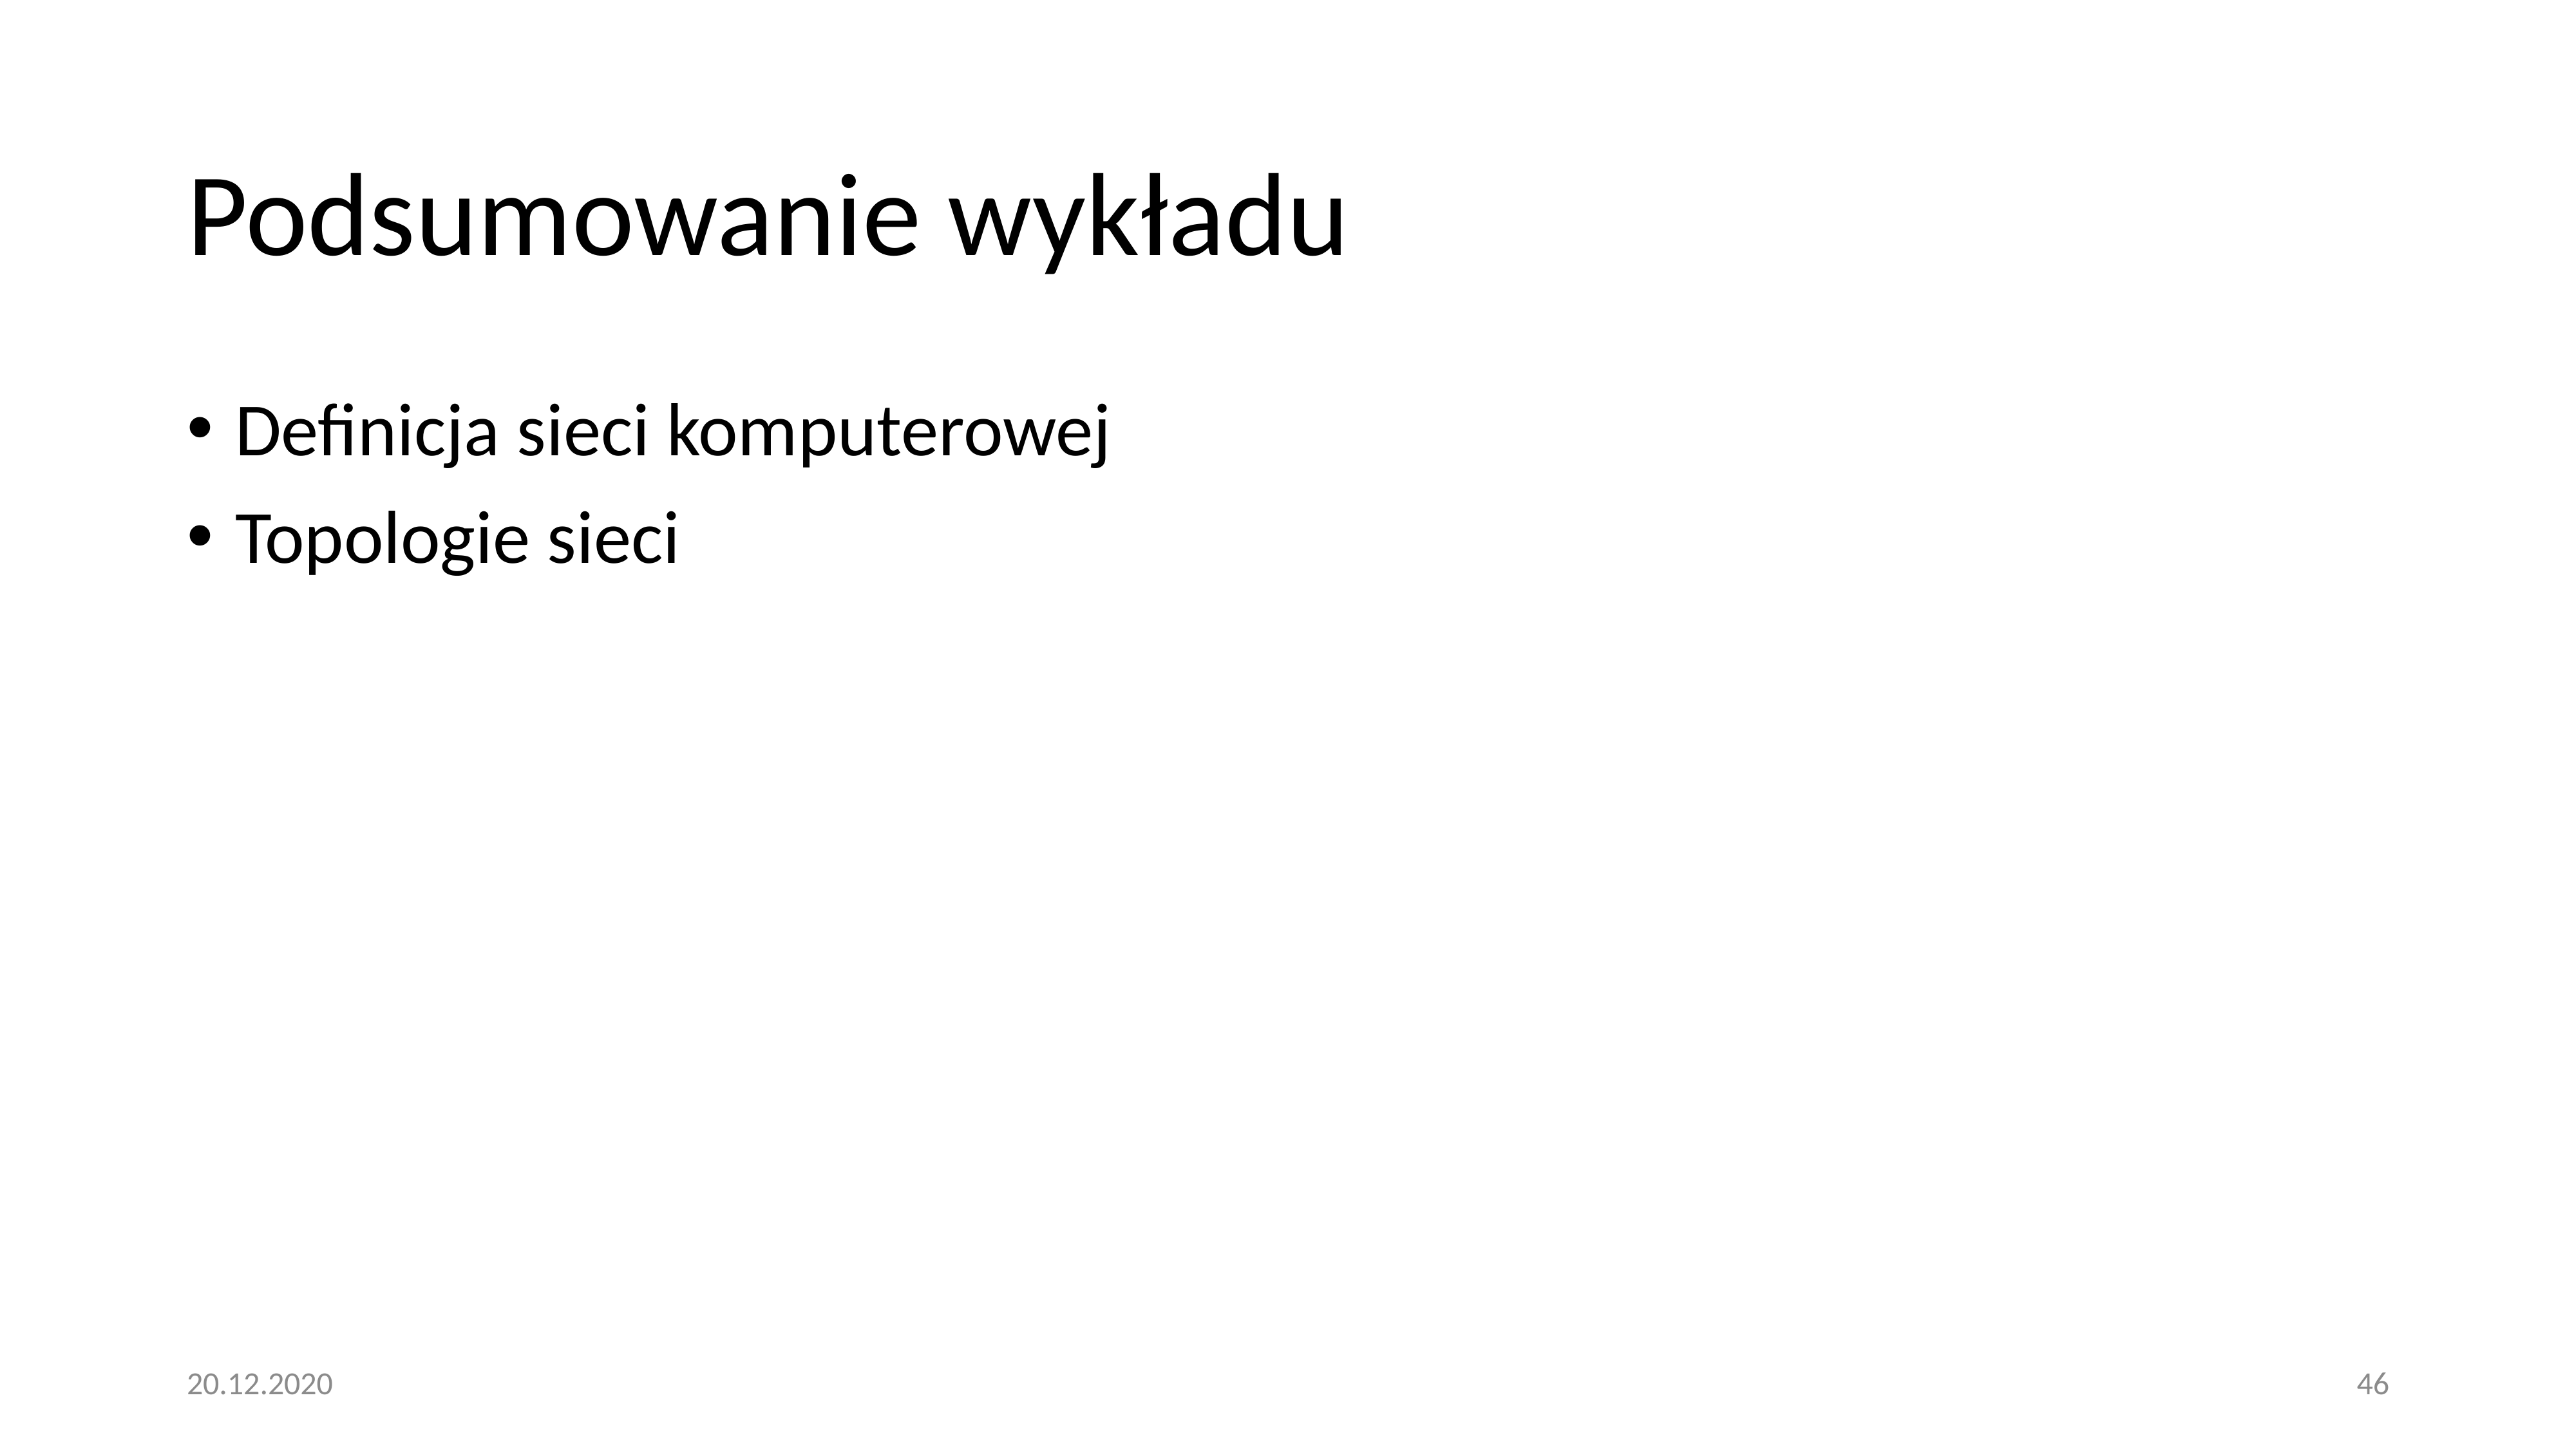

# Podsumowanie wykładu
Definicja sieci komputerowej
Topologie sieci
20.12.2020
46